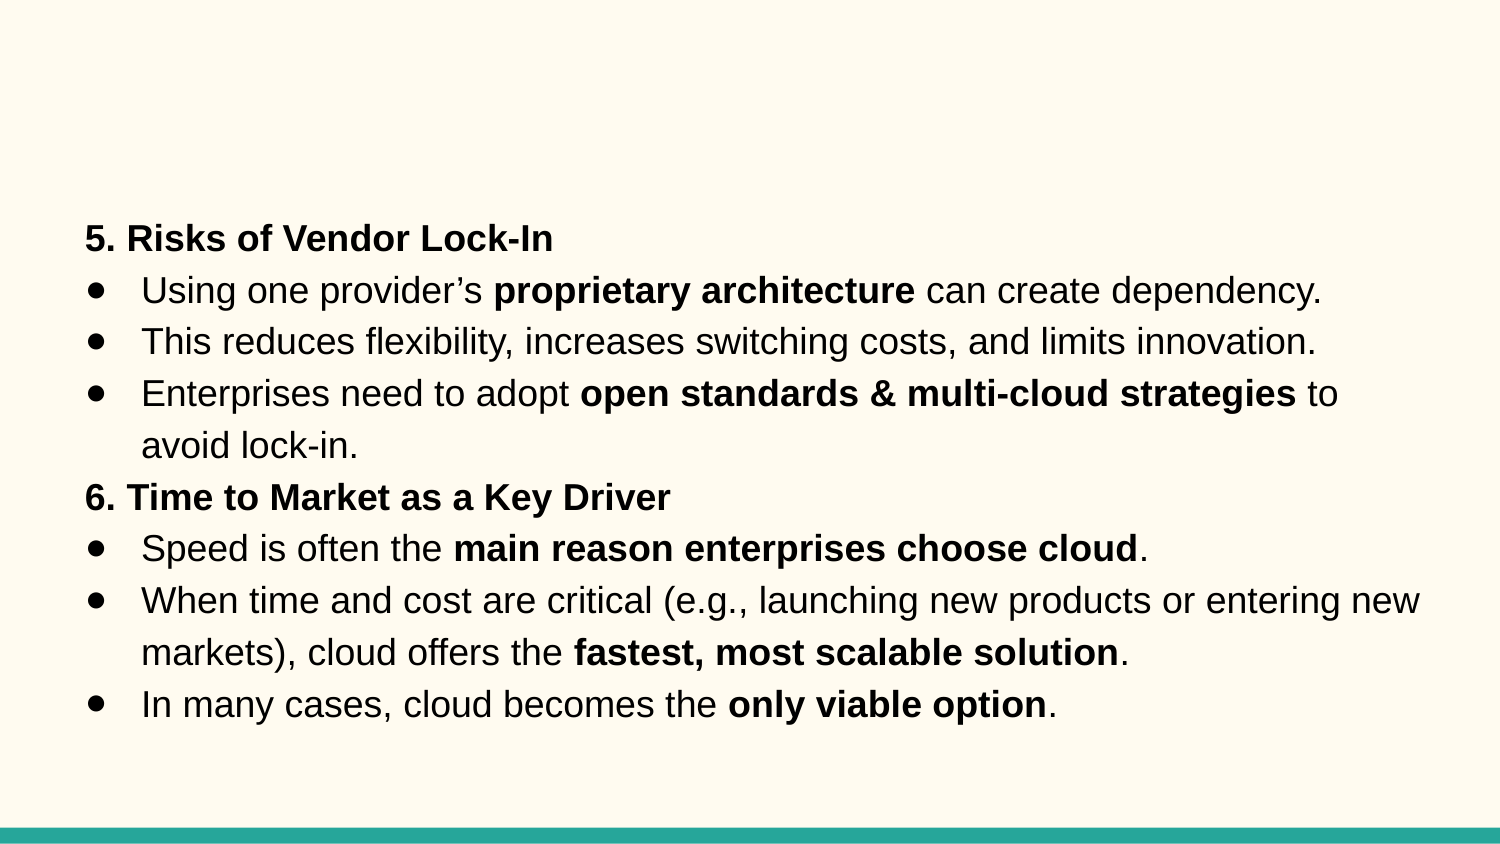

#
5. Risks of Vendor Lock-In
Using one provider’s proprietary architecture can create dependency.
This reduces flexibility, increases switching costs, and limits innovation.
Enterprises need to adopt open standards & multi-cloud strategies to avoid lock-in.
6. Time to Market as a Key Driver
Speed is often the main reason enterprises choose cloud.
When time and cost are critical (e.g., launching new products or entering new markets), cloud offers the fastest, most scalable solution.
In many cases, cloud becomes the only viable option.